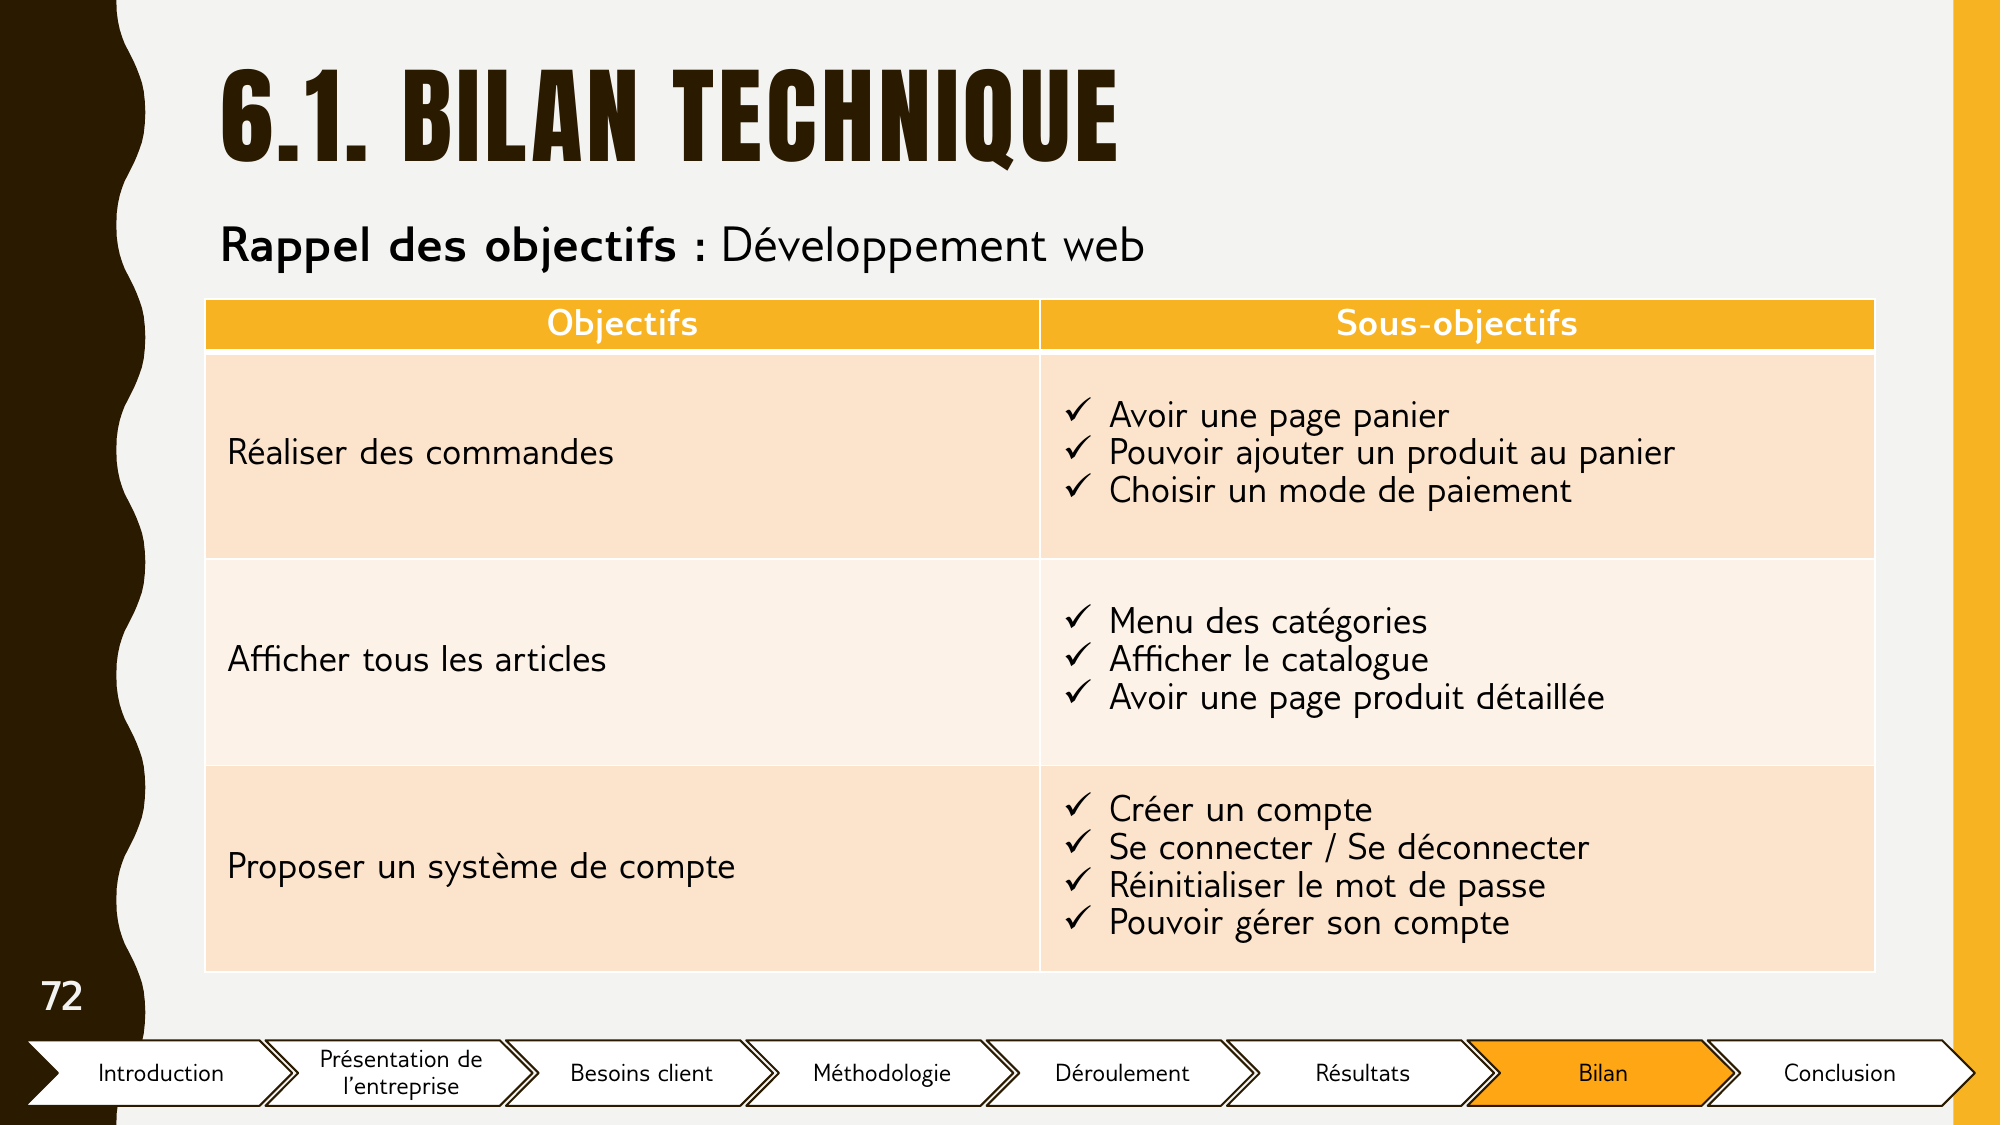

# 6.1. Bilan technique
Rappel des objectifs : Développement web
| Objectifs | Sous-objectifs |
| --- | --- |
| Réaliser des commandes | Avoir une page panier Pouvoir ajouter un produit au panier Choisir un mode de paiement |
| Afficher tous les articles | Menu des catégories Afficher le catalogue Avoir une page produit détaillée |
| Proposer un système de compte | Créer un compte Se connecter / Se déconnecter Réinitialiser le mot de passe Pouvoir gérer son compte |
72
Introduction
Présentation de l’entreprise
Besoins client
Méthodologie
Déroulement
Résultats
Bilan
Conclusion